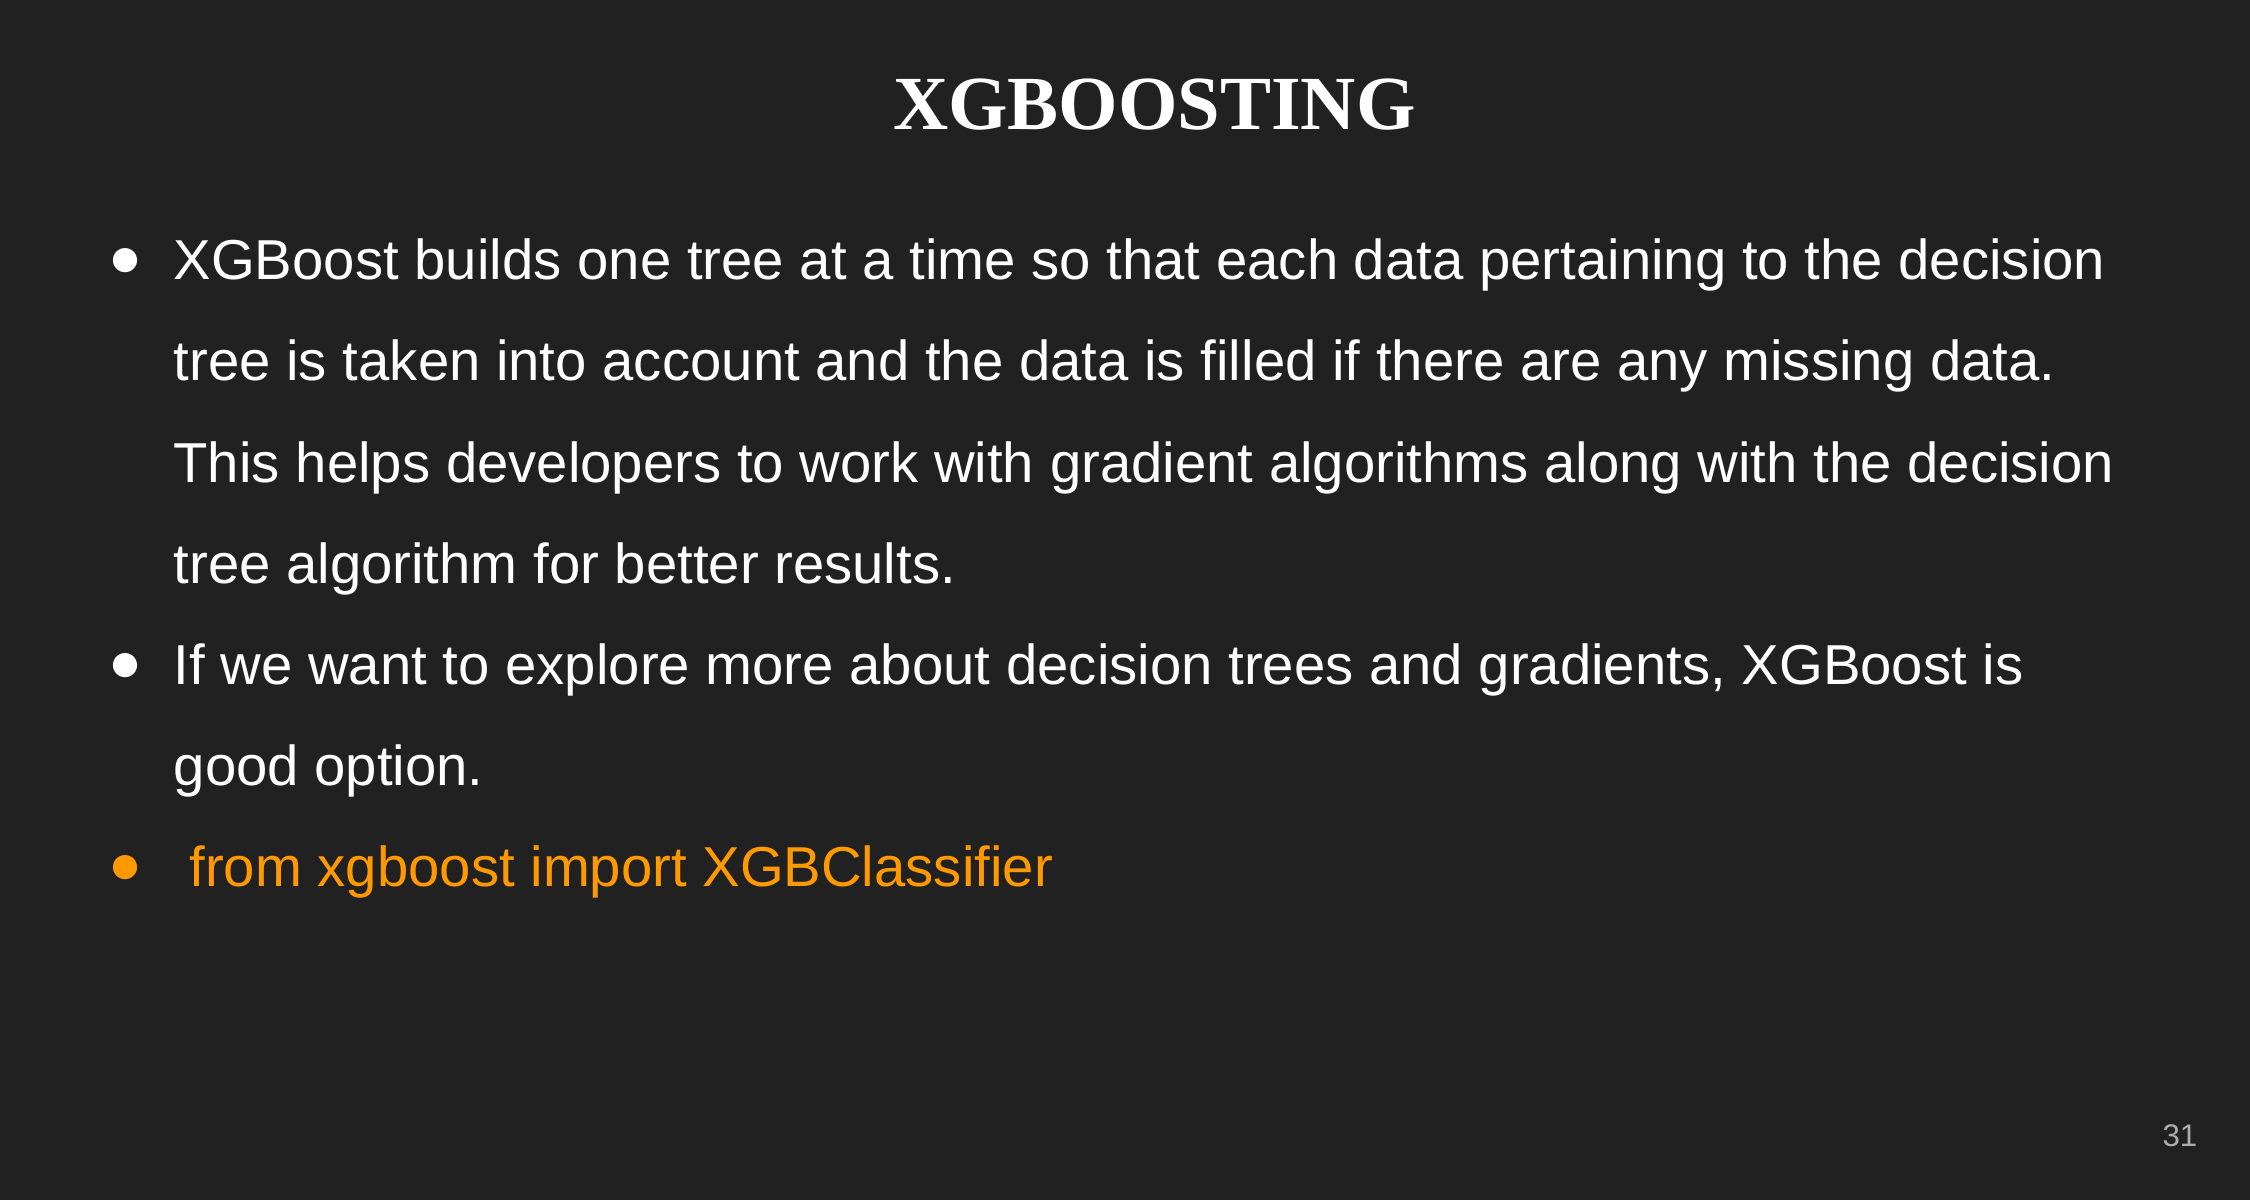

# XGBOOSTING
XGBoost builds one tree at a time so that each data pertaining to the decision tree is taken into account and the data is filled if there are any missing data. This helps developers to work with gradient algorithms along with the decision tree algorithm for better results.
If we want to explore more about decision trees and gradients, XGBoost is good option.
 from xgboost import XGBClassifier
31